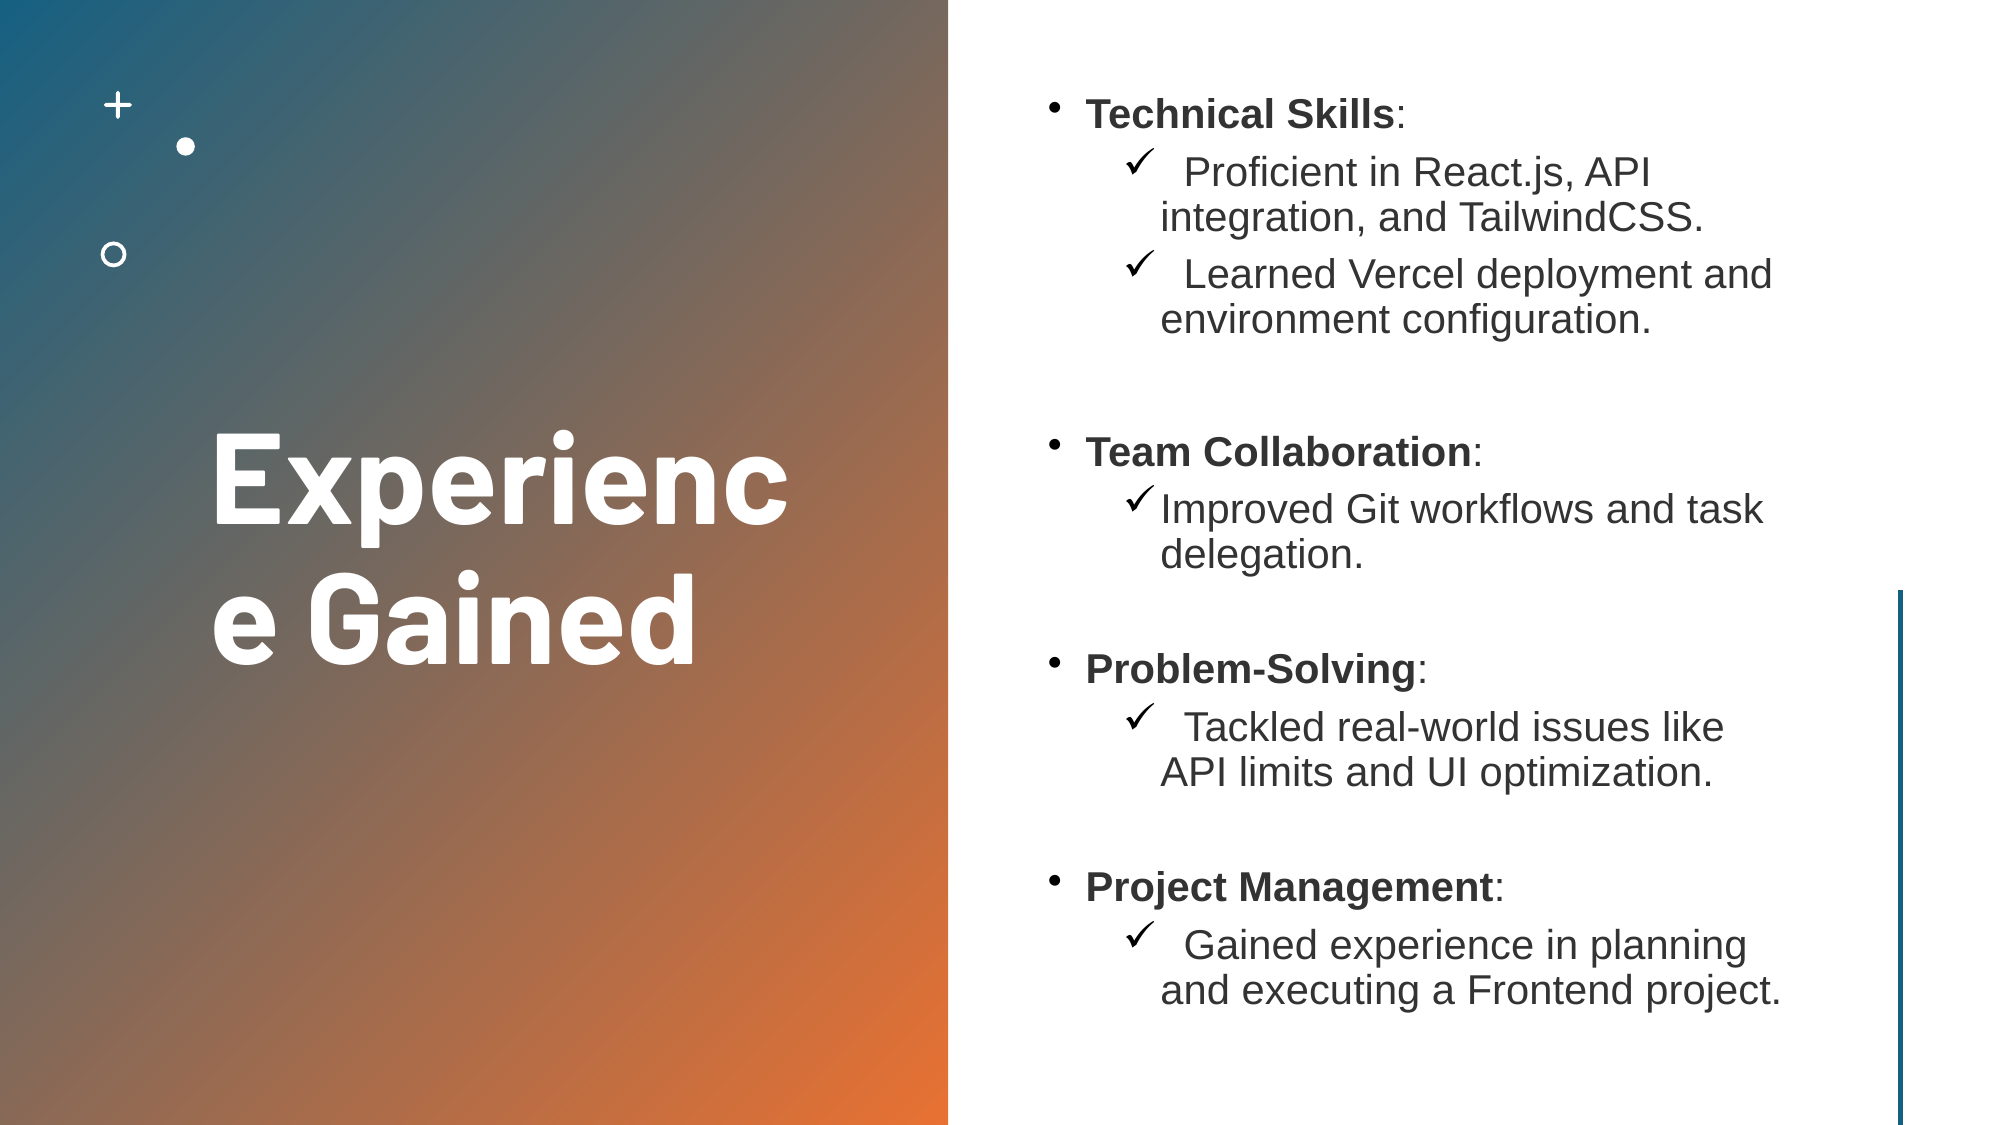

# Experience Gained
  Technical Skills:
  Proficient in React.js, API integration, and TailwindCSS.
  Learned Vercel deployment and environment configuration.

  Team Collaboration:
Improved Git workflows and task delegation.

  Problem-Solving:
  Tackled real-world issues like API limits and UI optimization.

  Project Management:
  Gained experience in planning and executing a Frontend project.